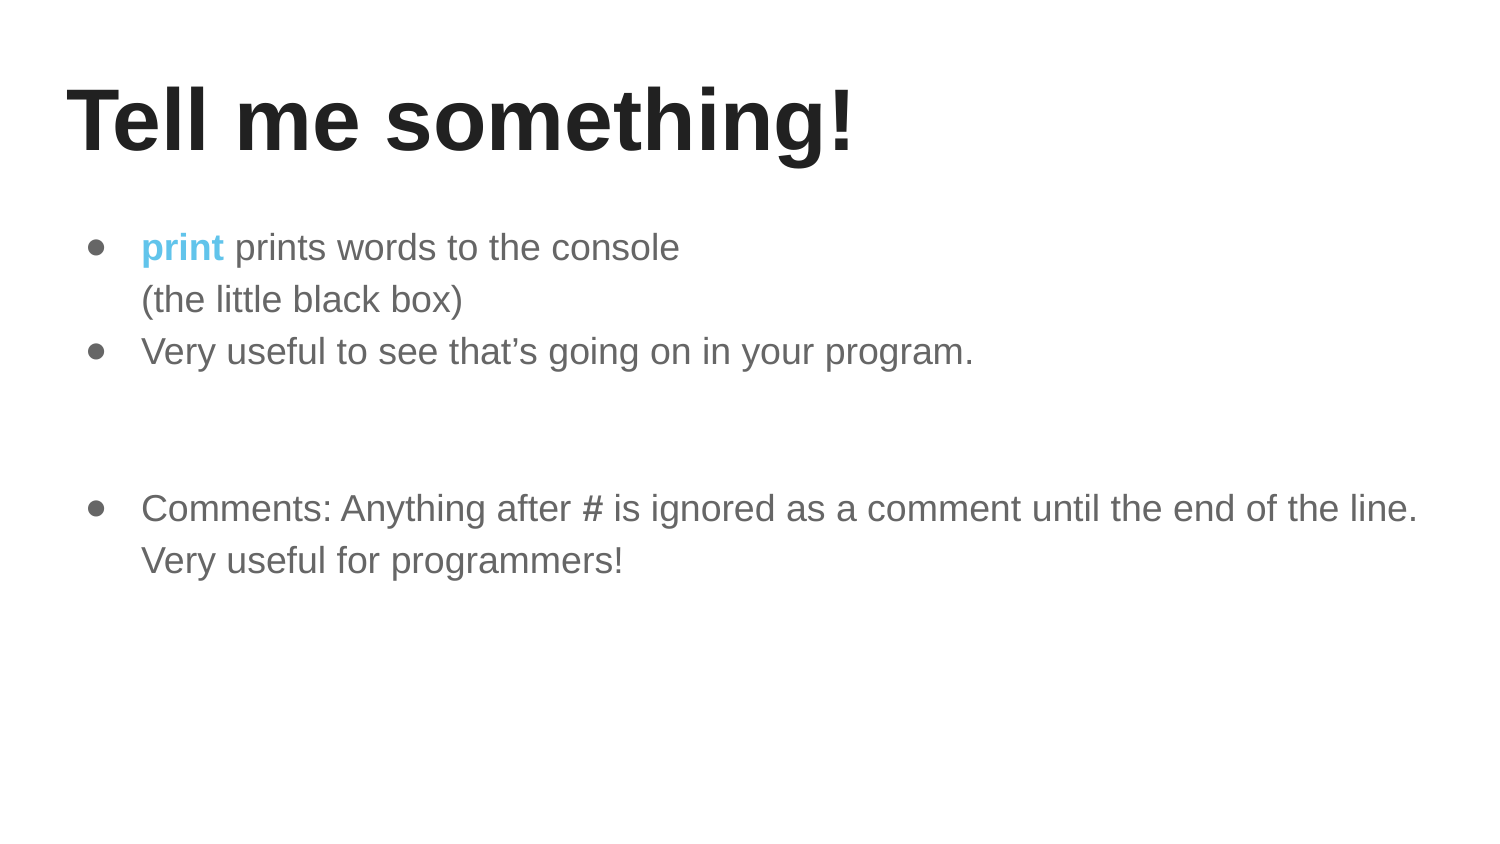

# Tell me something!
print prints words to the console
(the little black box)
Very useful to see that’s going on in your program.

Comments: Anything after # is ignored as a comment until the end of the line. Very useful for programmers!